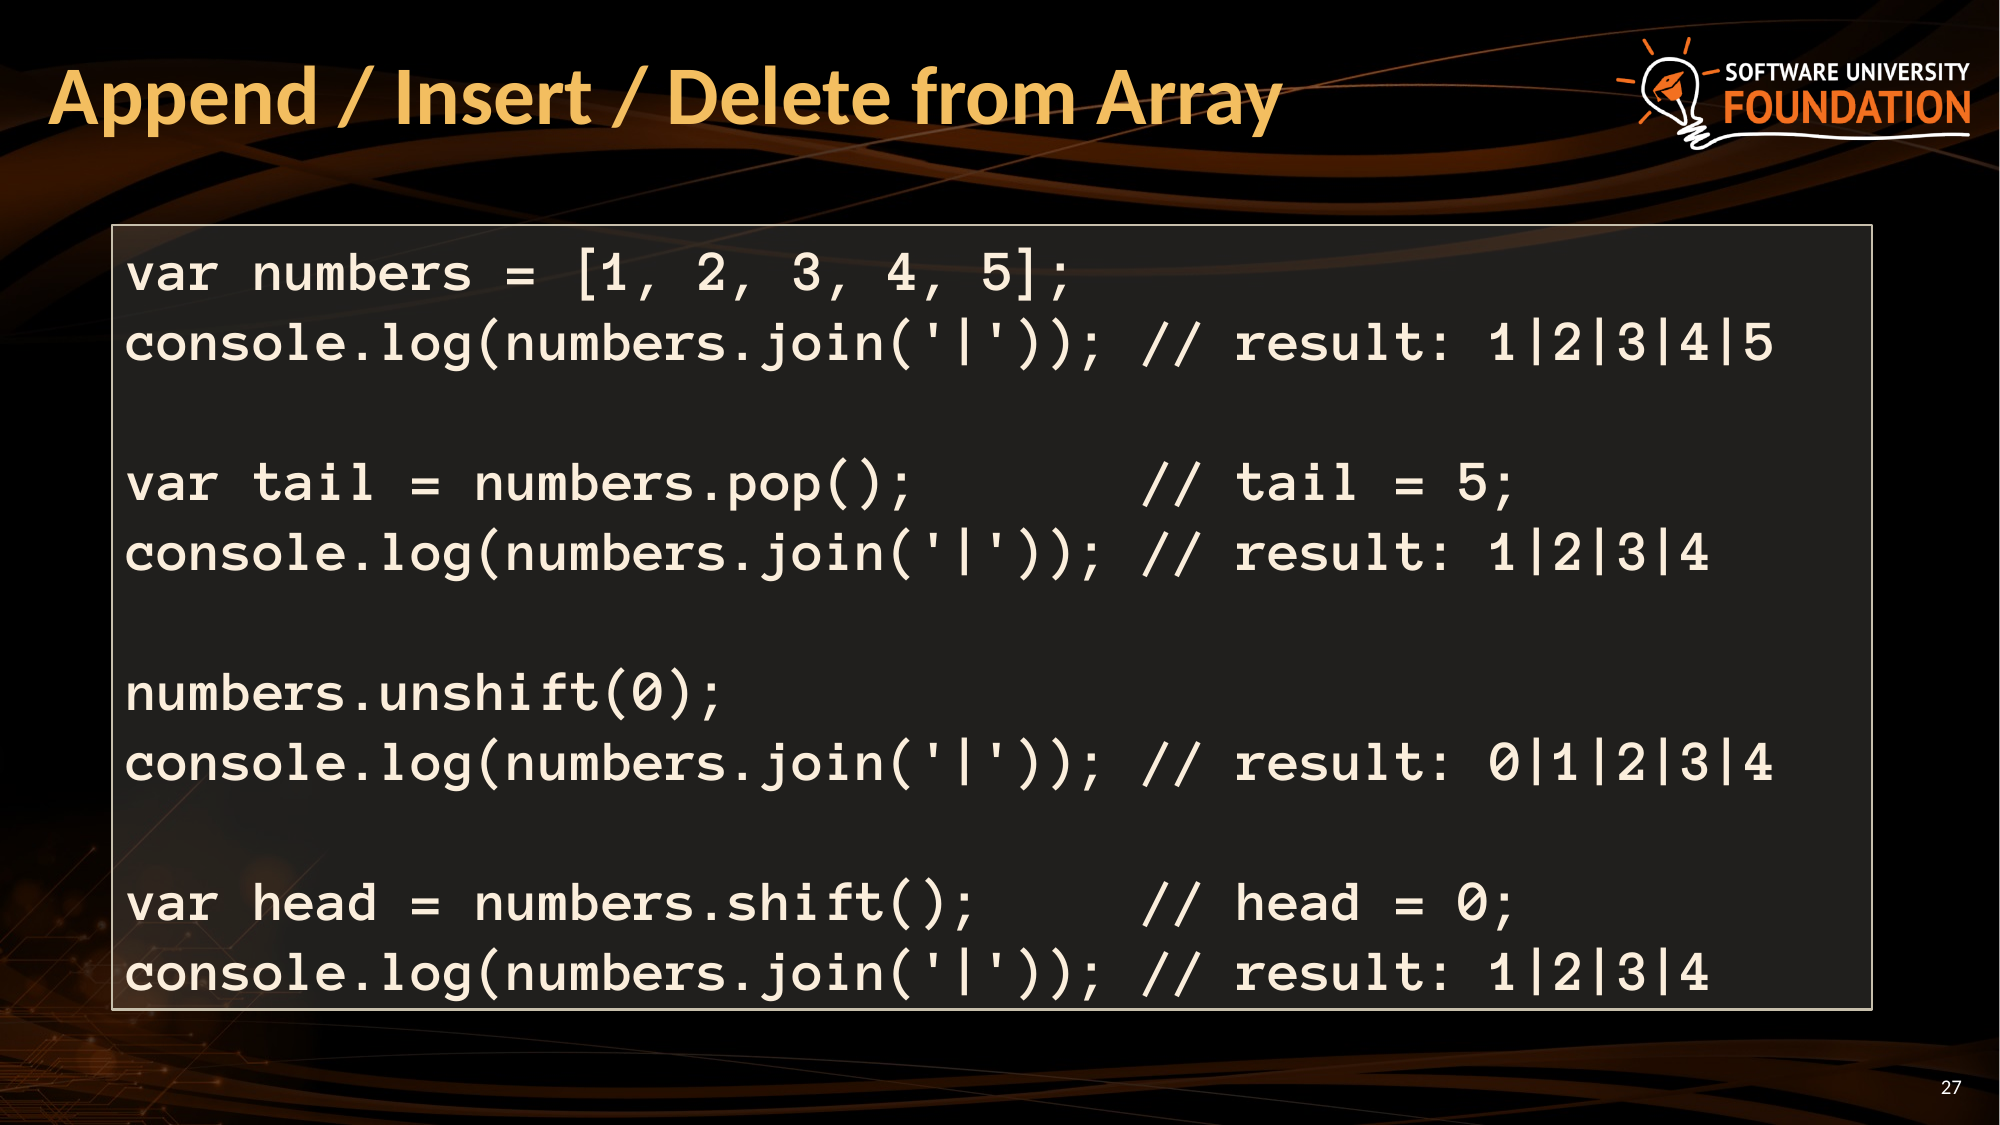

# Append / Insert / Delete from Array
var numbers = [1, 2, 3, 4, 5];
console.log(numbers.join('|')); // result: 1|2|3|4|5

var tail = numbers.pop();       // tail = 5;
console.log(numbers.join('|')); // result: 1|2|3|4

numbers.unshift(0);
console.log(numbers.join('|')); // result: 0|1|2|3|4

var head = numbers.shift();     // head = 0;
console.log(numbers.join('|')); // result: 1|2|3|4
27